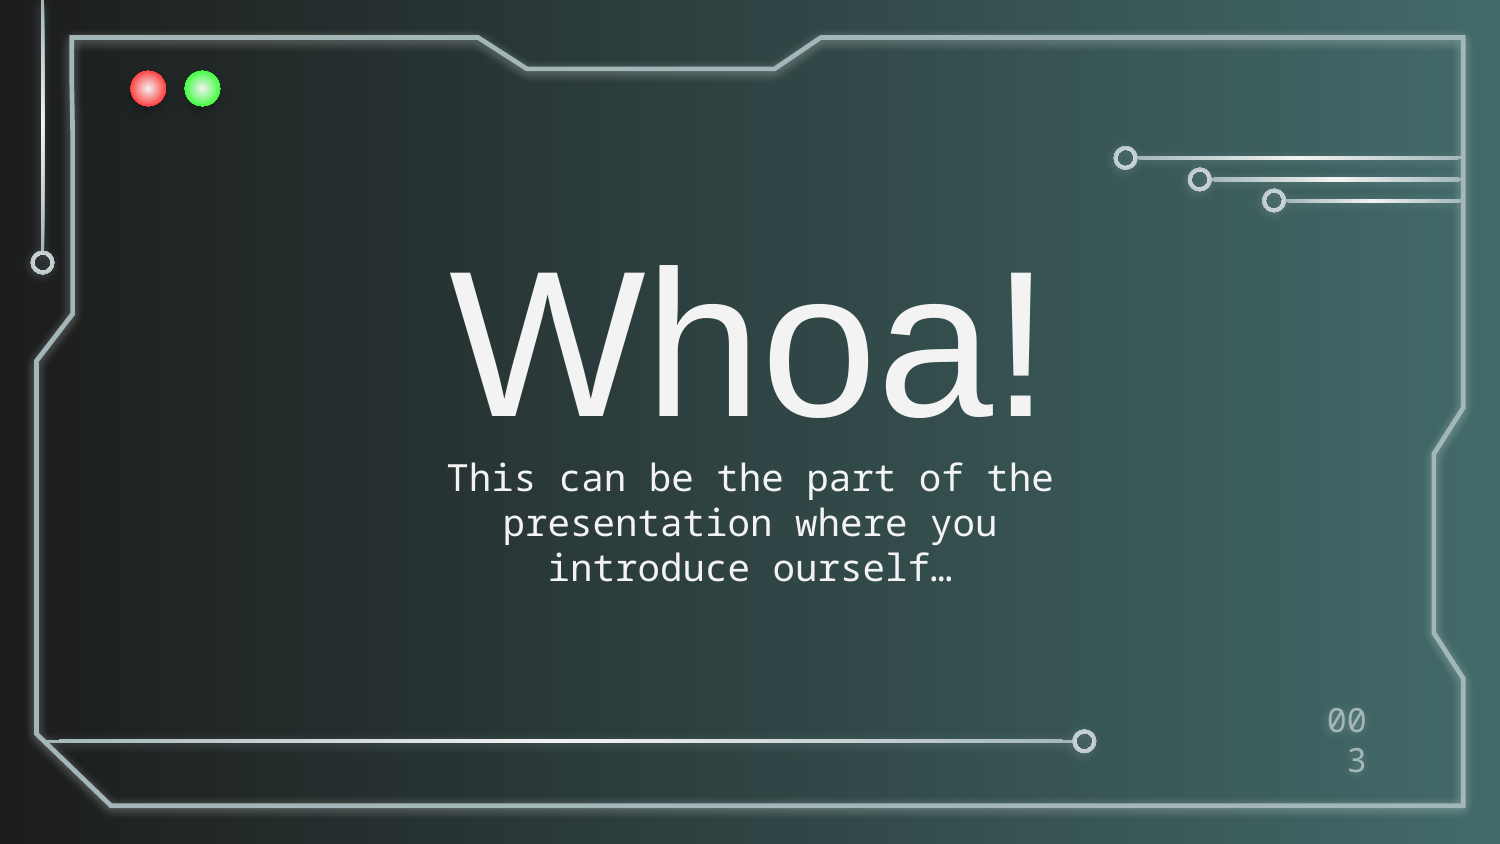

# Whoa!
This can be the part of the presentation where you introduce ourself…
003